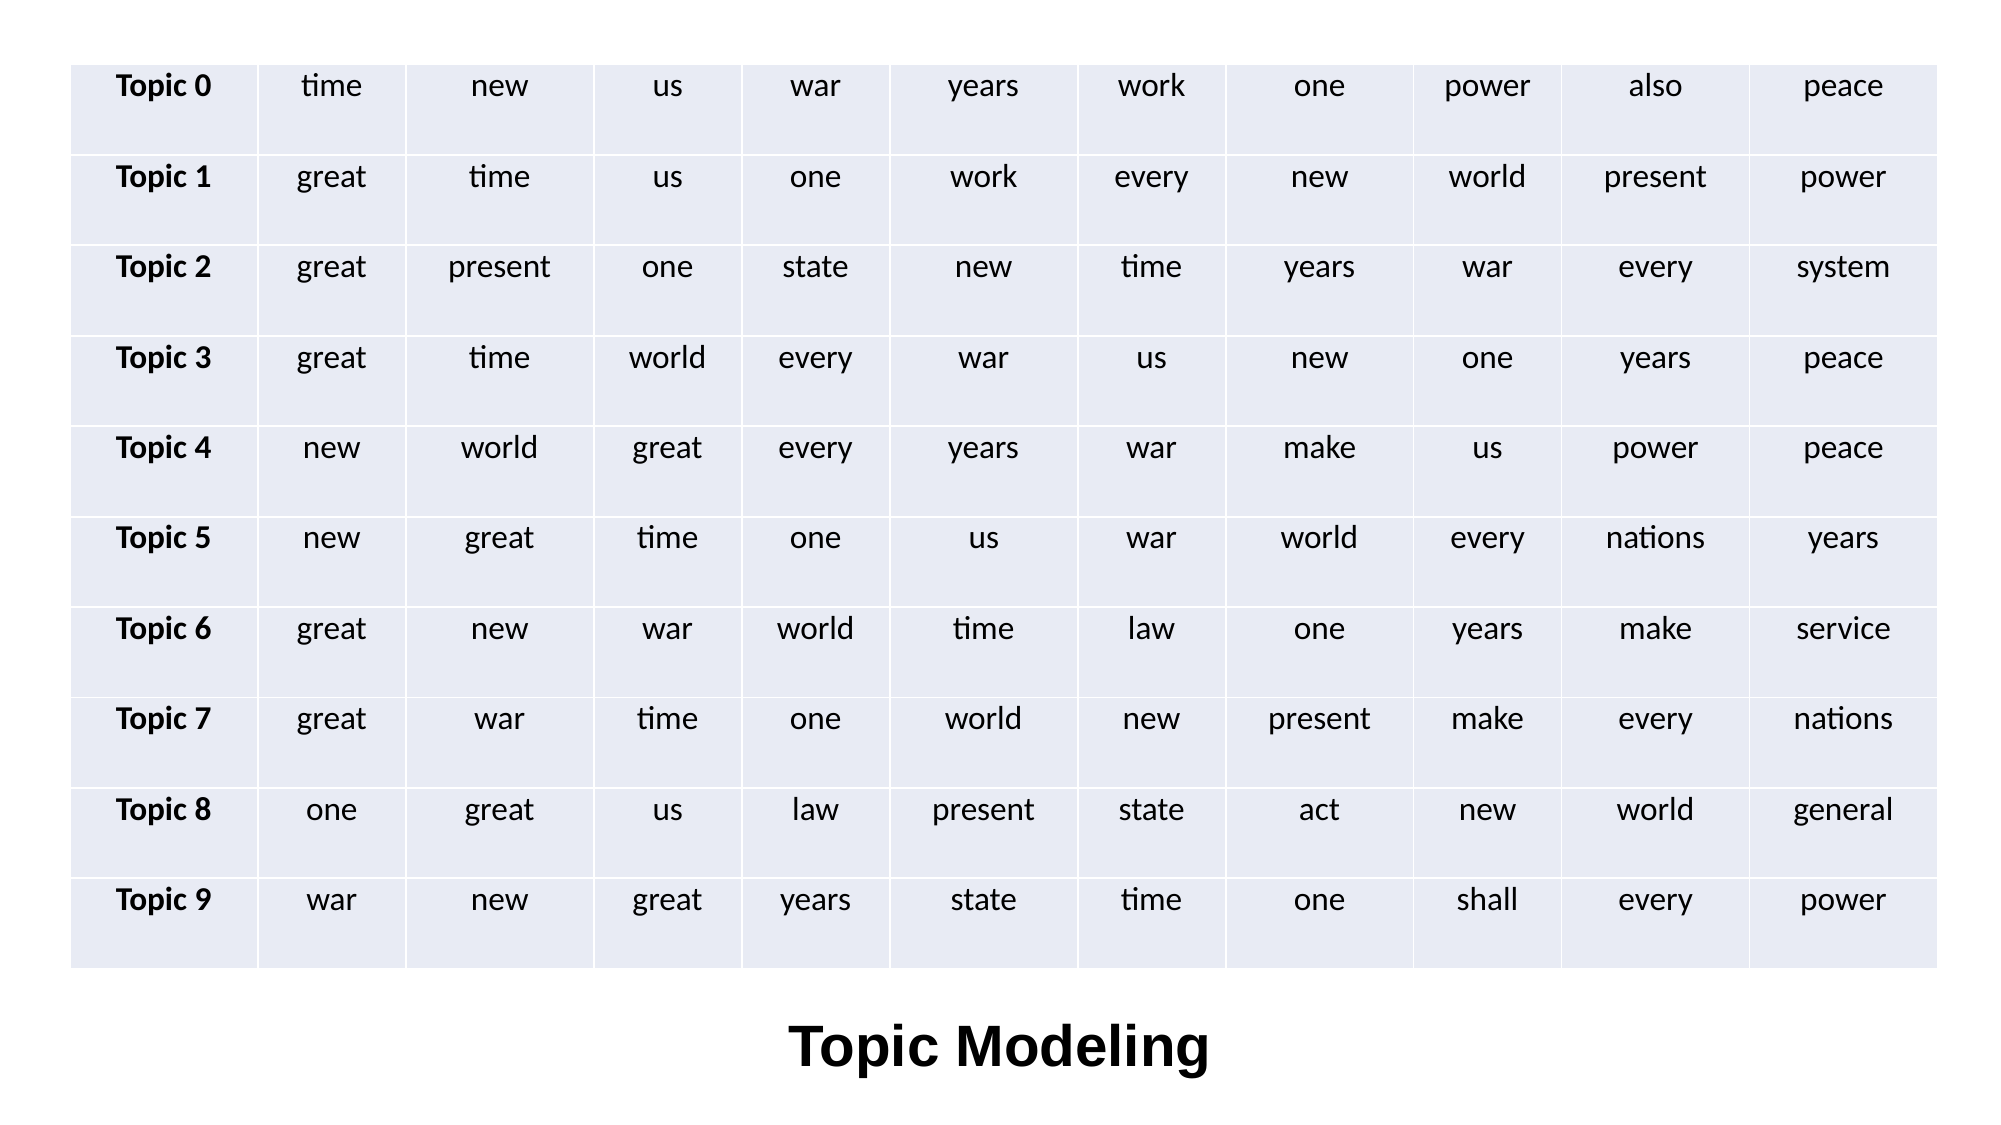

| Topic 0 | time | new | us | war | years | work | one | power | also | peace |
| --- | --- | --- | --- | --- | --- | --- | --- | --- | --- | --- |
| Topic 1 | great | time | us | one | work | every | new | world | present | power |
| Topic 2 | great | present | one | state | new | time | years | war | every | system |
| Topic 3 | great | time | world | every | war | us | new | one | years | peace |
| Topic 4 | new | world | great | every | years | war | make | us | power | peace |
| Topic 5 | new | great | time | one | us | war | world | every | nations | years |
| Topic 6 | great | new | war | world | time | law | one | years | make | service |
| Topic 7 | great | war | time | one | world | new | present | make | every | nations |
| Topic 8 | one | great | us | law | present | state | act | new | world | general |
| Topic 9 | war | new | great | years | state | time | one | shall | every | power |

Topic Modeling